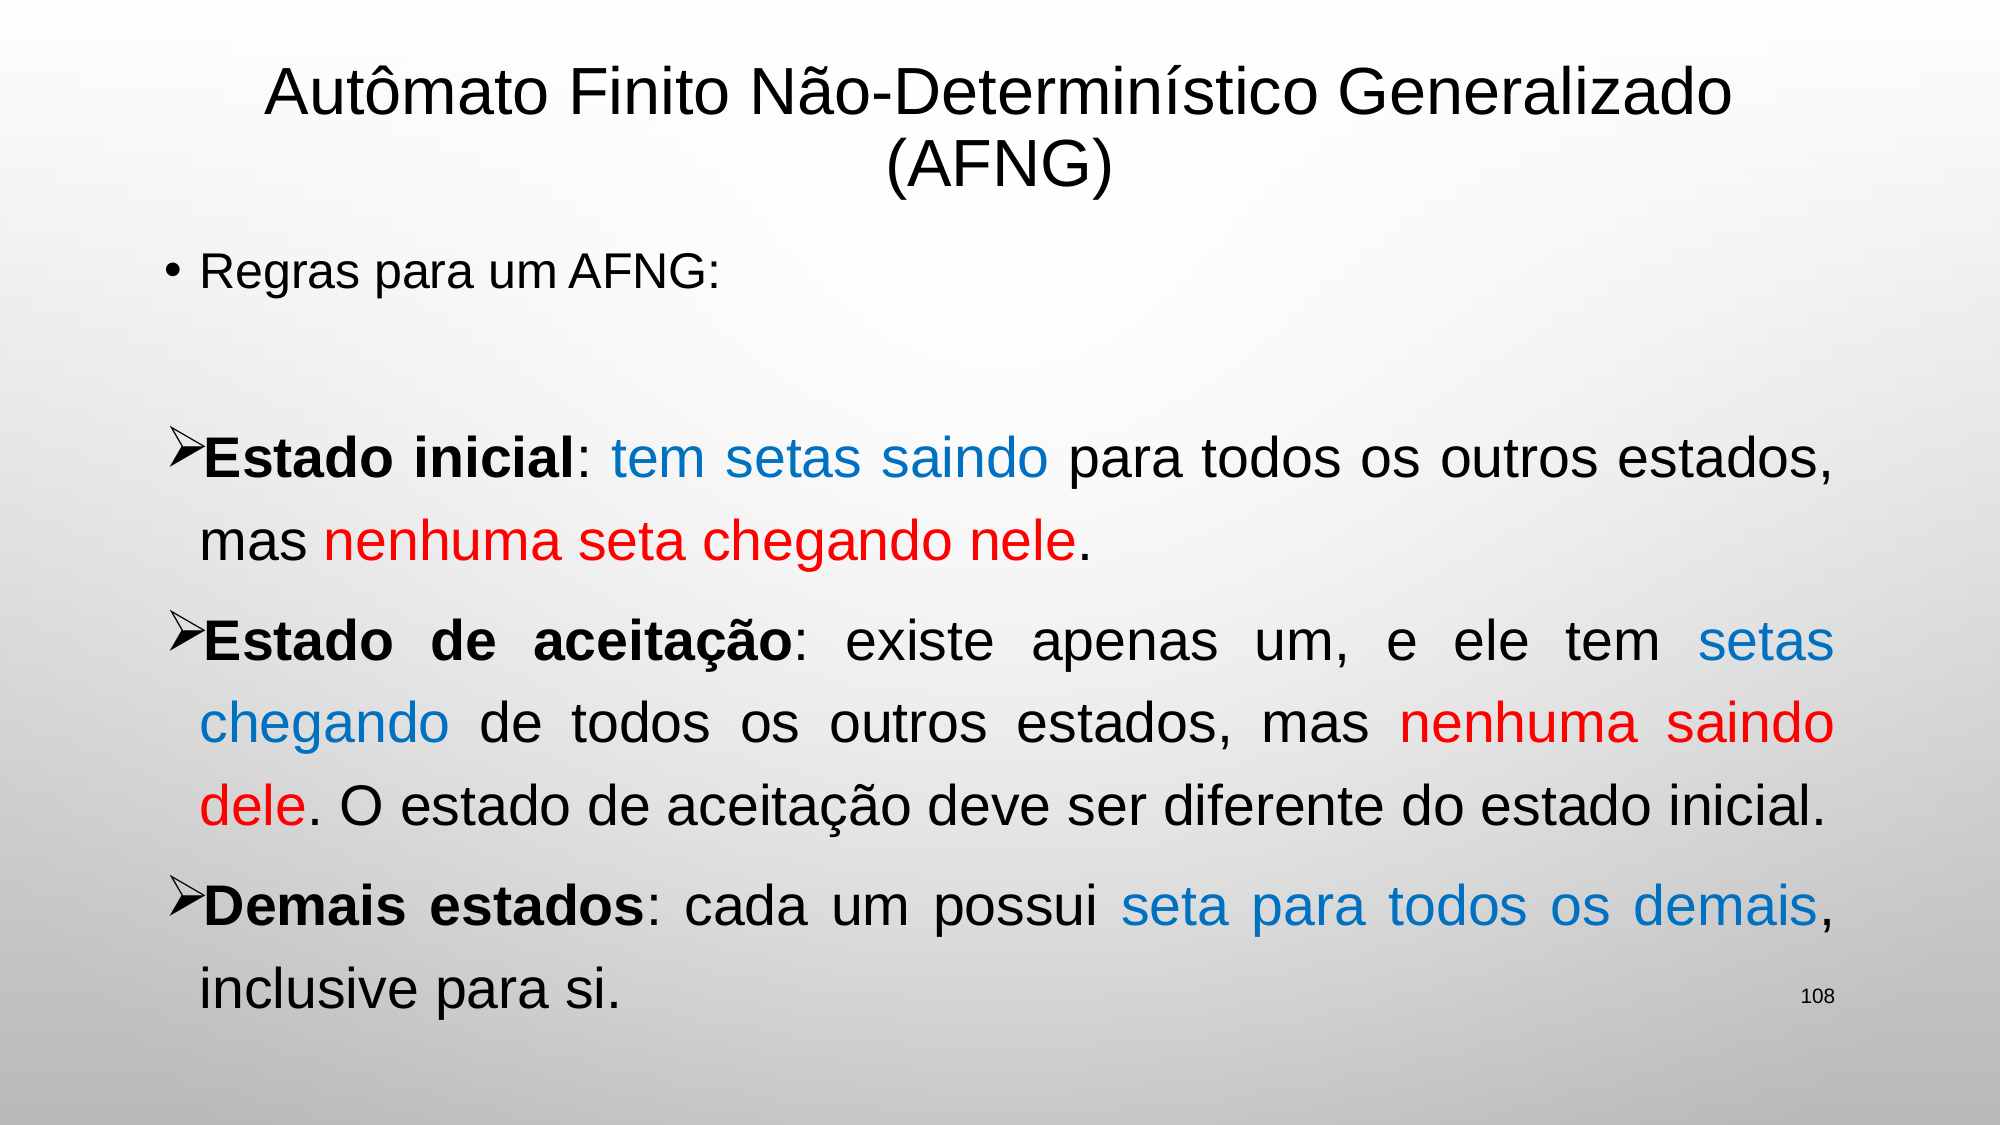

# Autômato Finito Não-Determinístico Generalizado (AFNG)
Regras para um AFNG:

Estado inicial: tem setas saindo para todos os outros estados, mas nenhuma seta chegando nele.
Estado de aceitação: existe apenas um, e ele tem setas chegando de todos os outros estados, mas nenhuma saindo dele. O estado de aceitação deve ser diferente do estado inicial.
Demais estados: cada um possui seta para todos os demais, inclusive para si.
108